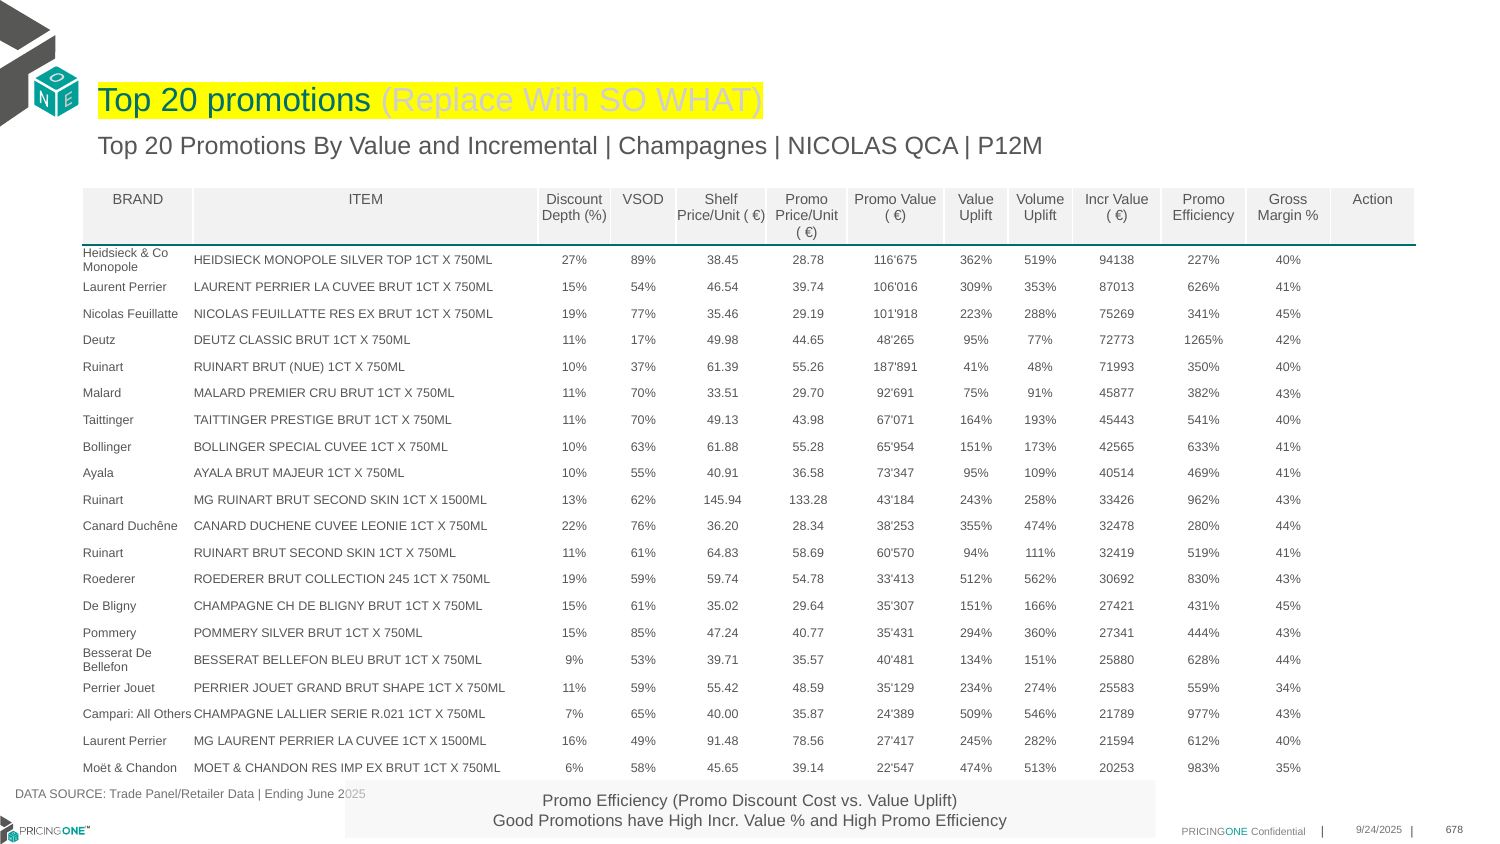

# Top 20 promotions (Replace With SO WHAT)
Top 20 Promotions By Value and Incremental | Champagnes | NICOLAS QCA | P12M
| BRAND | ITEM | Discount Depth (%) | VSOD | Shelf Price/Unit ( €) | Promo Price/Unit ( €) | Promo Value ( €) | Value Uplift | Volume Uplift | Incr Value ( €) | Promo Efficiency | Gross Margin % | Action |
| --- | --- | --- | --- | --- | --- | --- | --- | --- | --- | --- | --- | --- |
| Heidsieck & Co Monopole | HEIDSIECK MONOPOLE SILVER TOP 1CT X 750ML | 27% | 89% | 38.45 | 28.78 | 116'675 | 362% | 519% | 94138 | 227% | 40% |  |
| Laurent Perrier | LAURENT PERRIER LA CUVEE BRUT 1CT X 750ML | 15% | 54% | 46.54 | 39.74 | 106'016 | 309% | 353% | 87013 | 626% | 41% |  |
| Nicolas Feuillatte | NICOLAS FEUILLATTE RES EX BRUT 1CT X 750ML | 19% | 77% | 35.46 | 29.19 | 101'918 | 223% | 288% | 75269 | 341% | 45% |  |
| Deutz | DEUTZ CLASSIC BRUT 1CT X 750ML | 11% | 17% | 49.98 | 44.65 | 48'265 | 95% | 77% | 72773 | 1265% | 42% |  |
| Ruinart | RUINART BRUT (NUE) 1CT X 750ML | 10% | 37% | 61.39 | 55.26 | 187'891 | 41% | 48% | 71993 | 350% | 40% |  |
| Malard | MALARD PREMIER CRU BRUT 1CT X 750ML | 11% | 70% | 33.51 | 29.70 | 92'691 | 75% | 91% | 45877 | 382% | 43% |  |
| Taittinger | TAITTINGER PRESTIGE BRUT 1CT X 750ML | 11% | 70% | 49.13 | 43.98 | 67'071 | 164% | 193% | 45443 | 541% | 40% |  |
| Bollinger | BOLLINGER SPECIAL CUVEE 1CT X 750ML | 10% | 63% | 61.88 | 55.28 | 65'954 | 151% | 173% | 42565 | 633% | 41% |  |
| Ayala | AYALA BRUT MAJEUR 1CT X 750ML | 10% | 55% | 40.91 | 36.58 | 73'347 | 95% | 109% | 40514 | 469% | 41% |  |
| Ruinart | MG RUINART BRUT SECOND SKIN 1CT X 1500ML | 13% | 62% | 145.94 | 133.28 | 43'184 | 243% | 258% | 33426 | 962% | 43% |  |
| Canard Duchêne | CANARD DUCHENE CUVEE LEONIE 1CT X 750ML | 22% | 76% | 36.20 | 28.34 | 38'253 | 355% | 474% | 32478 | 280% | 44% |  |
| Ruinart | RUINART BRUT SECOND SKIN 1CT X 750ML | 11% | 61% | 64.83 | 58.69 | 60'570 | 94% | 111% | 32419 | 519% | 41% |  |
| Roederer | ROEDERER BRUT COLLECTION 245 1CT X 750ML | 19% | 59% | 59.74 | 54.78 | 33'413 | 512% | 562% | 30692 | 830% | 43% |  |
| De Bligny | CHAMPAGNE CH DE BLIGNY BRUT 1CT X 750ML | 15% | 61% | 35.02 | 29.64 | 35'307 | 151% | 166% | 27421 | 431% | 45% |  |
| Pommery | POMMERY SILVER BRUT 1CT X 750ML | 15% | 85% | 47.24 | 40.77 | 35'431 | 294% | 360% | 27341 | 444% | 43% |  |
| Besserat De Bellefon | BESSERAT BELLEFON BLEU BRUT 1CT X 750ML | 9% | 53% | 39.71 | 35.57 | 40'481 | 134% | 151% | 25880 | 628% | 44% |  |
| Perrier Jouet | PERRIER JOUET GRAND BRUT SHAPE 1CT X 750ML | 11% | 59% | 55.42 | 48.59 | 35'129 | 234% | 274% | 25583 | 559% | 34% |  |
| Campari: All Others | CHAMPAGNE LALLIER SERIE R.021 1CT X 750ML | 7% | 65% | 40.00 | 35.87 | 24'389 | 509% | 546% | 21789 | 977% | 43% |  |
| Laurent Perrier | MG LAURENT PERRIER LA CUVEE 1CT X 1500ML | 16% | 49% | 91.48 | 78.56 | 27'417 | 245% | 282% | 21594 | 612% | 40% |  |
| Moët & Chandon | MOET & CHANDON RES IMP EX BRUT 1CT X 750ML | 6% | 58% | 45.65 | 39.14 | 22'547 | 474% | 513% | 20253 | 983% | 35% |  |
DATA SOURCE: Trade Panel/Retailer Data | Ending June 2025
Promo Efficiency (Promo Discount Cost vs. Value Uplift)
Good Promotions have High Incr. Value % and High Promo Efficiency

9/24/2025
678